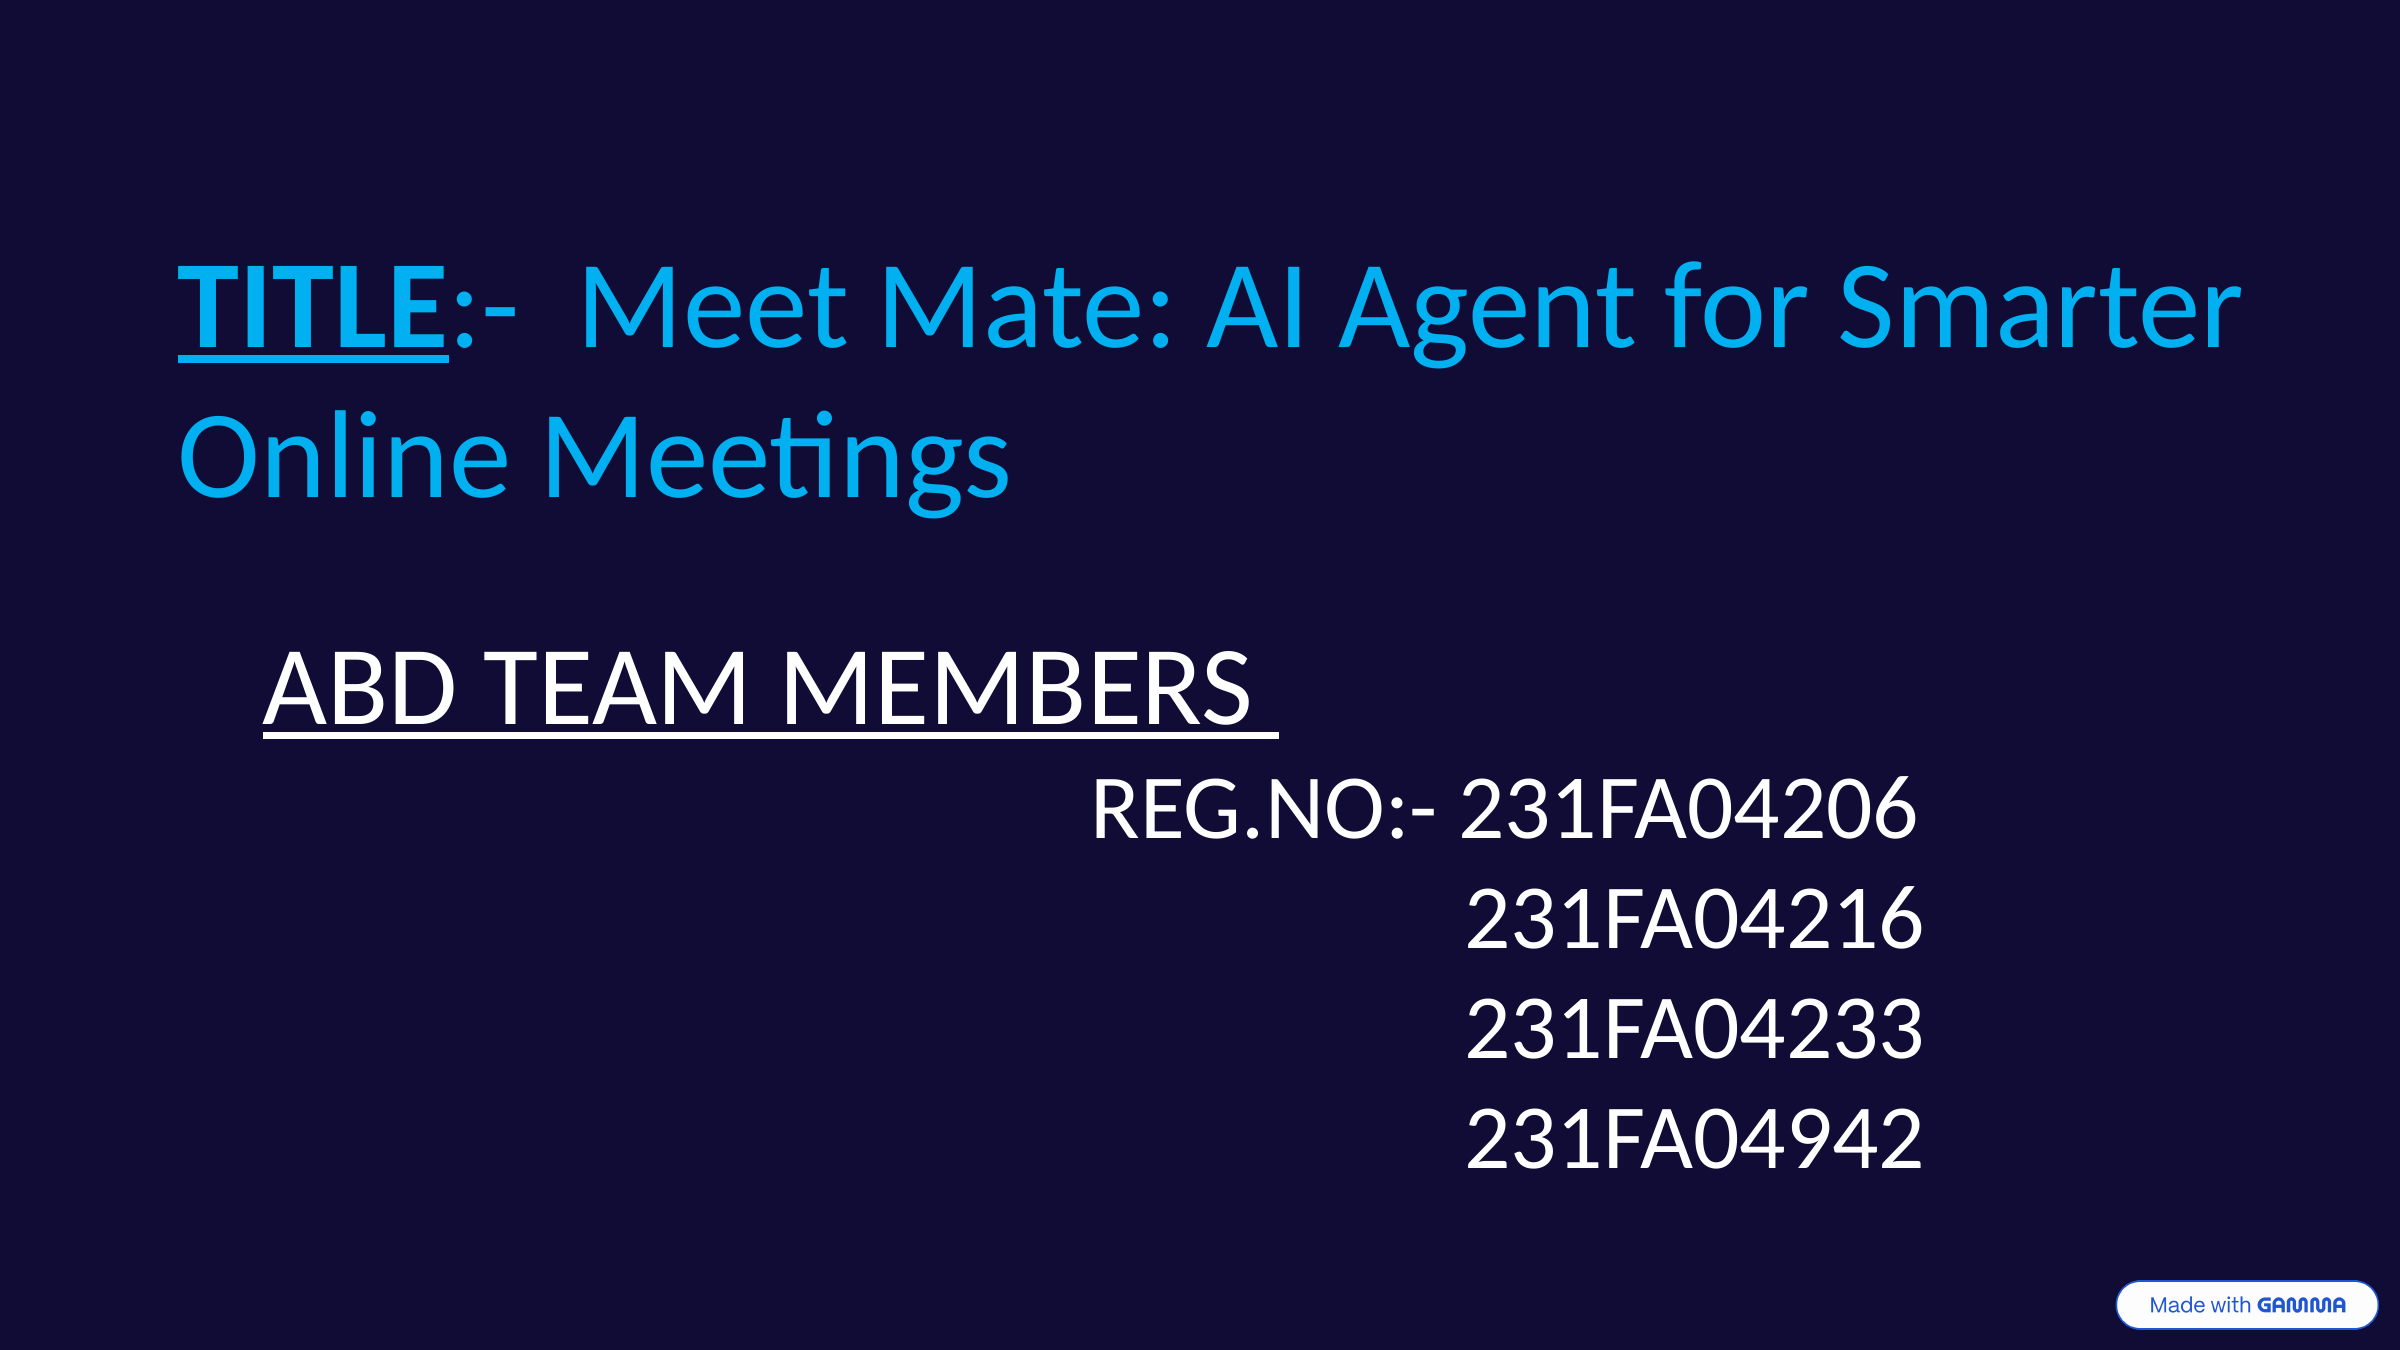

TITLE:-  Meet Mate: AI Agent for Smarter Online Meetings

          ABD TEAM MEMBERS
                                            REG.NO:- 231FA04206
                                                              231FA04216
                                                              231FA04233
                                                              231FA04942